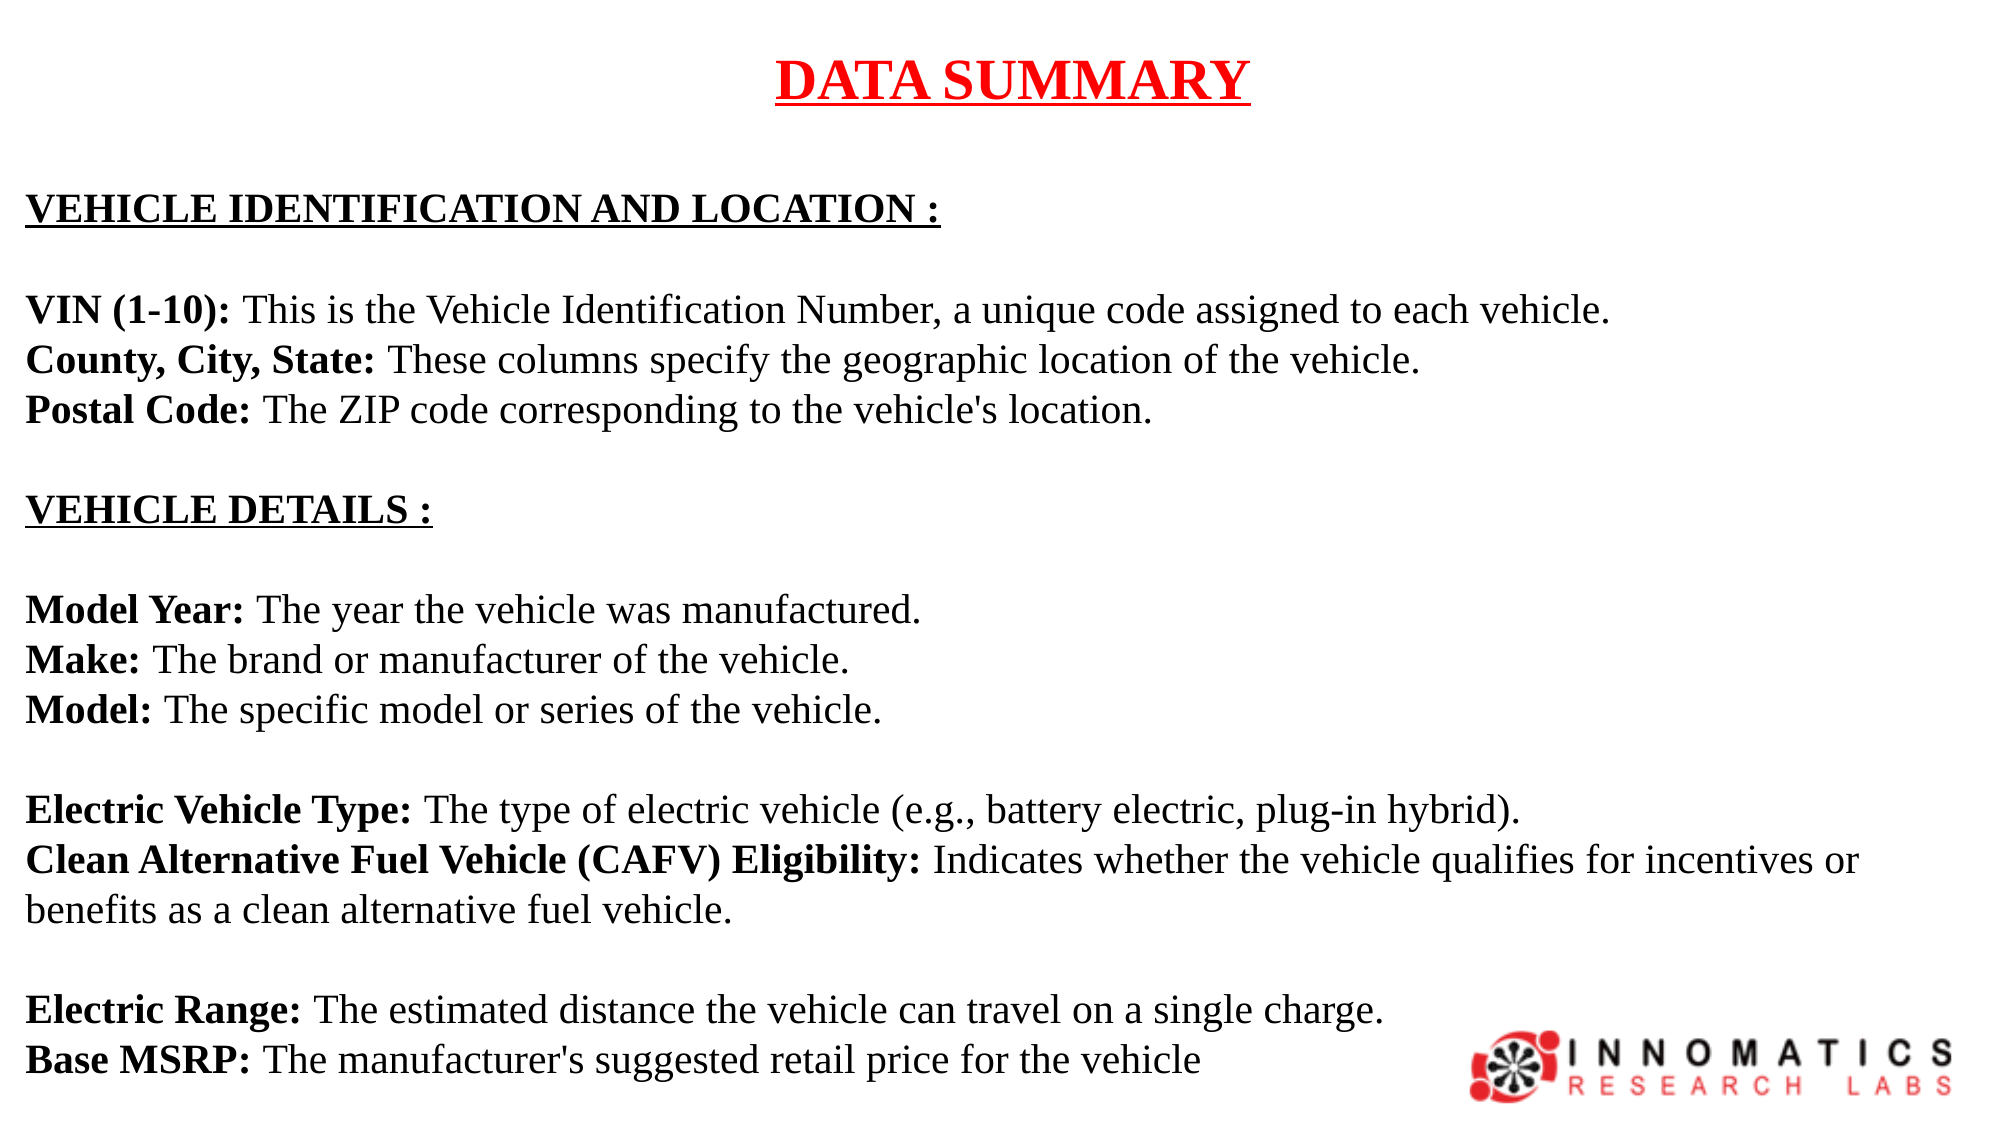

DATA SUMMARY

VEHICLE IDENTIFICATION AND LOCATION :

VIN (1-10): This is the Vehicle Identification Number, a unique code assigned to each vehicle.
County, City, State: These columns specify the geographic location of the vehicle.
Postal Code: The ZIP code corresponding to the vehicle's location.

VEHICLE DETAILS :

Model Year: The year the vehicle was manufactured.
Make: The brand or manufacturer of the vehicle.
Model: The specific model or series of the vehicle.

Electric Vehicle Type: The type of electric vehicle (e.g., battery electric, plug-in hybrid).
Clean Alternative Fuel Vehicle (CAFV) Eligibility: Indicates whether the vehicle qualifies for incentives or benefits as a clean alternative fuel vehicle.

Electric Range: The estimated distance the vehicle can travel on a single charge.
Base MSRP: The manufacturer's suggested retail price for the vehicle